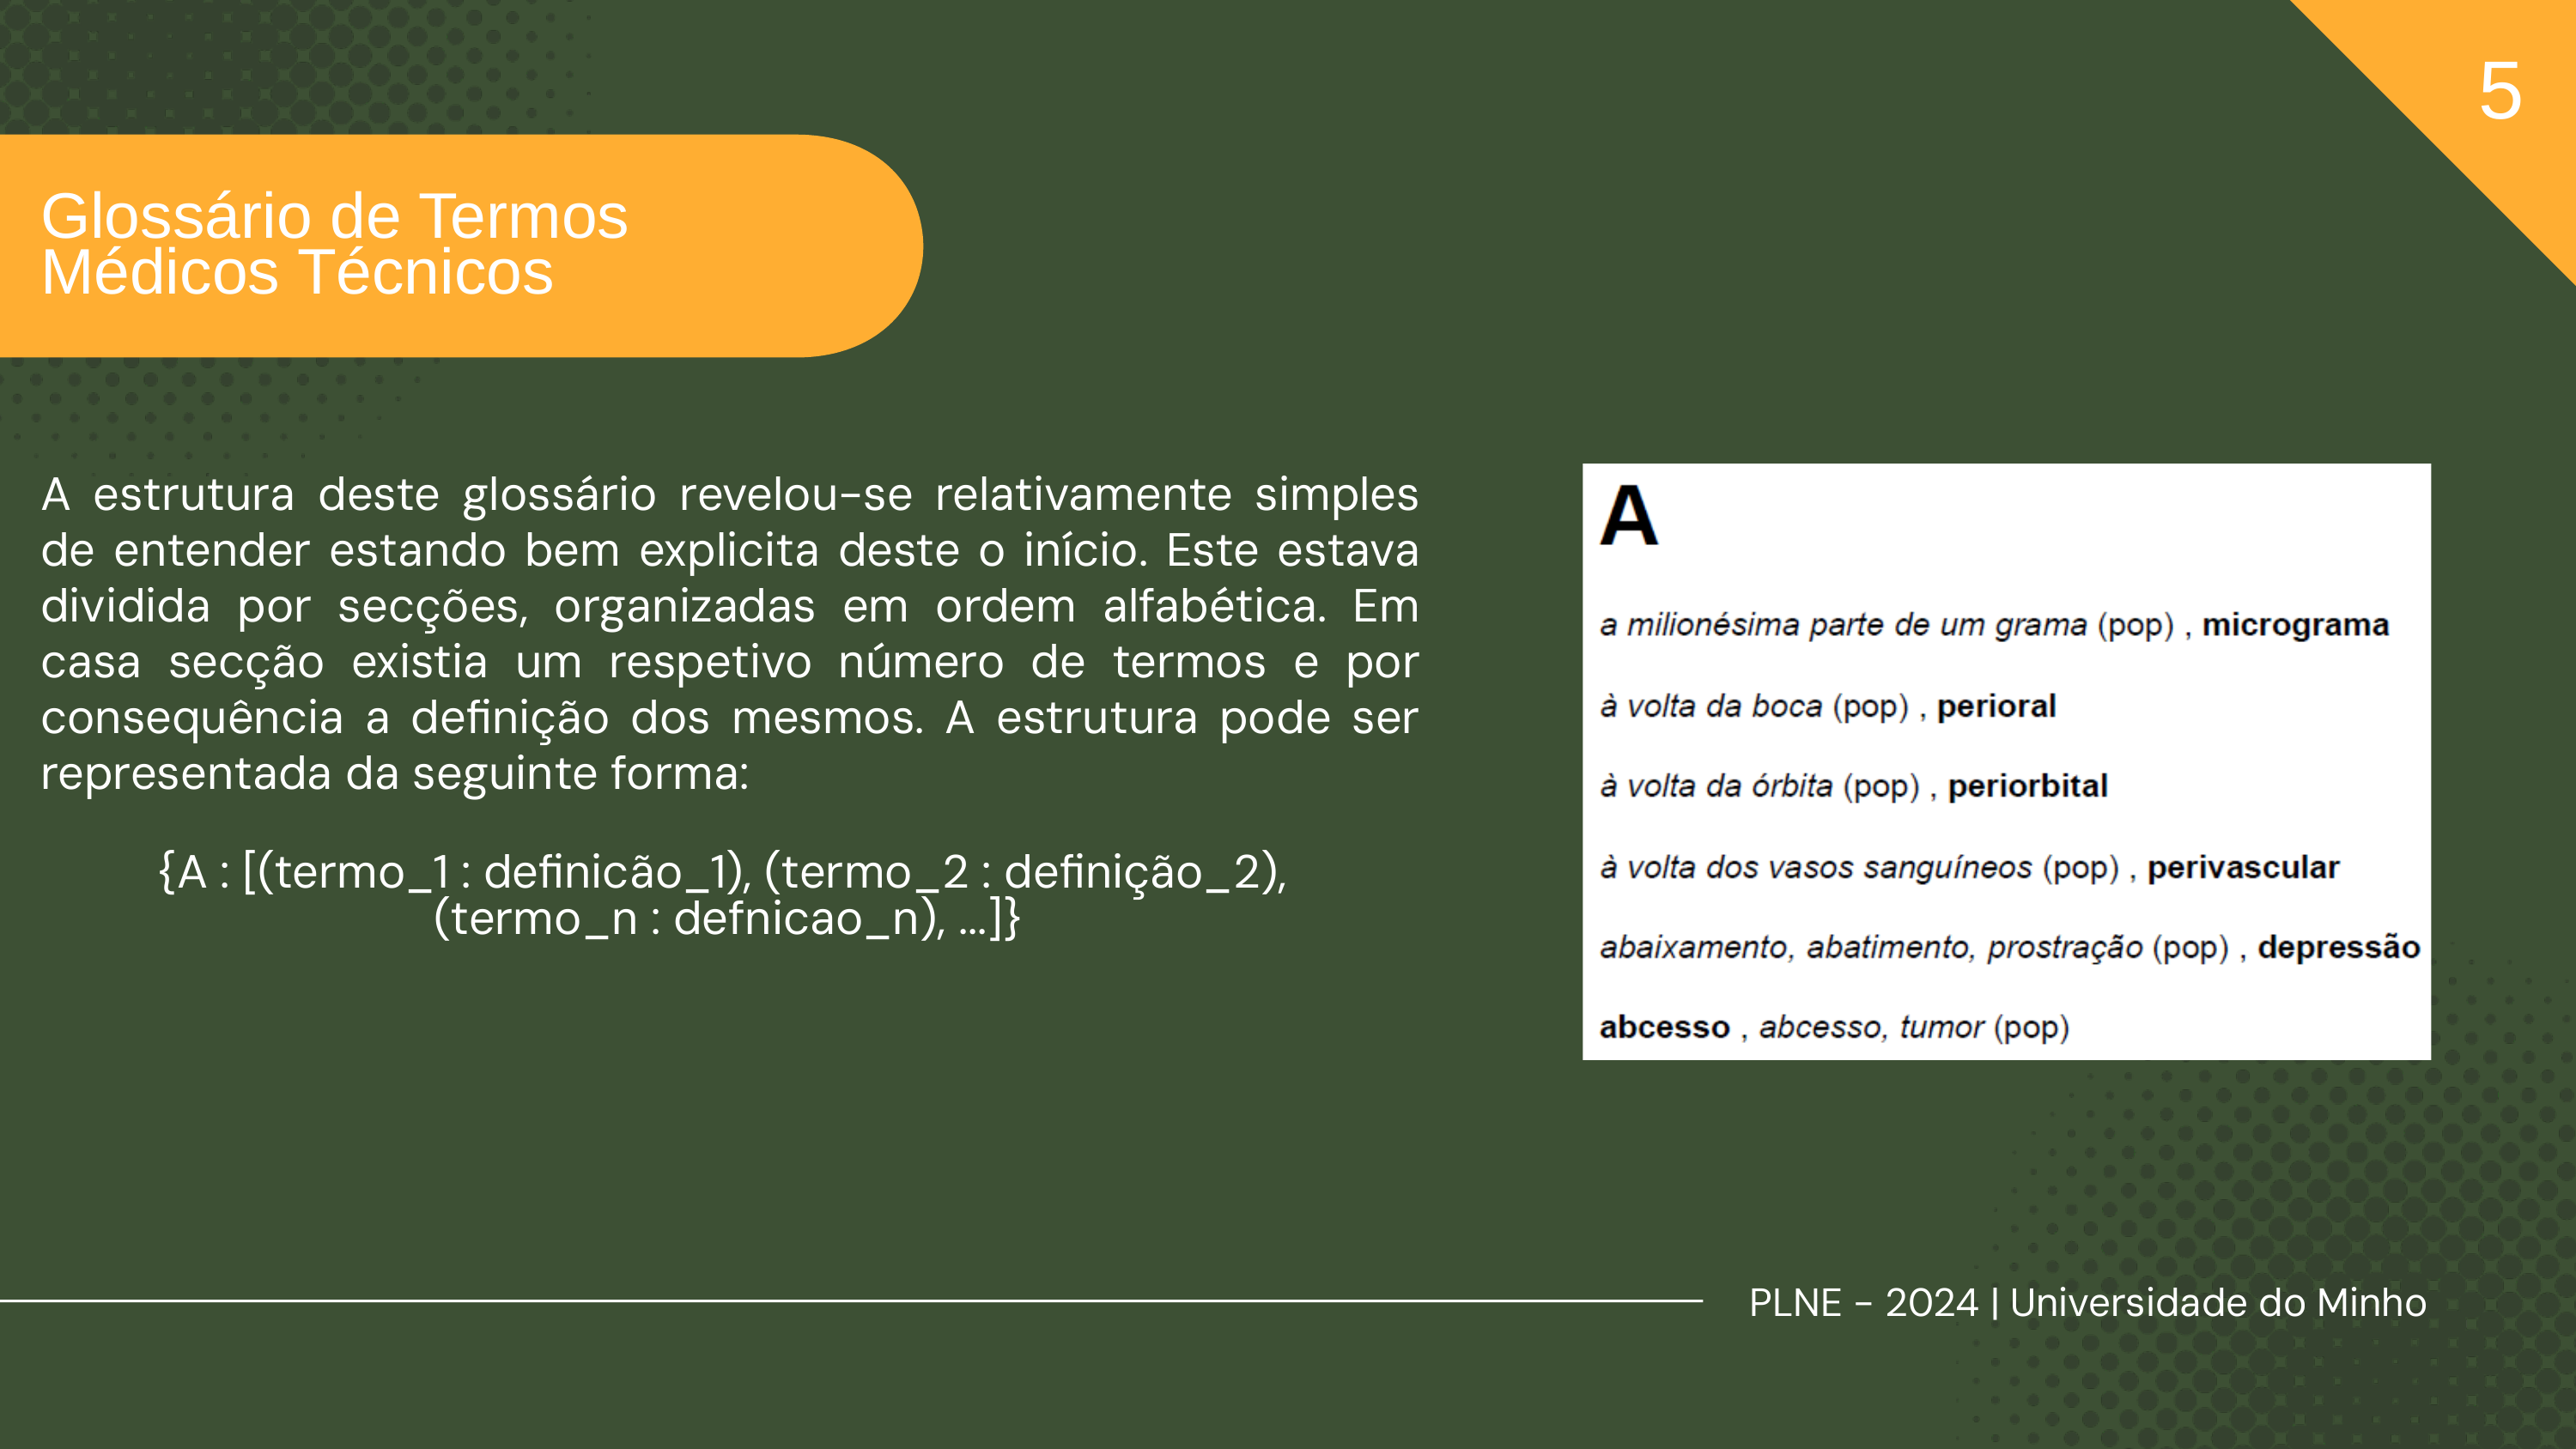

5
Glossário de Termos Médicos Técnicos
A estrutura deste glossário revelou-se relativamente simples de entender estando bem explicita deste o início. Este estava dividida por secções, organizadas em ordem alfabética. Em casa secção existia um respetivo número de termos e por consequência a definição dos mesmos. A estrutura pode ser representada da seguinte forma:

{A : [(termo_1 : definicão_1), (termo_2 : definição_2),
(termo_n : defnicao_n), ...]}

PLNE - 2024 | Universidade do Minho